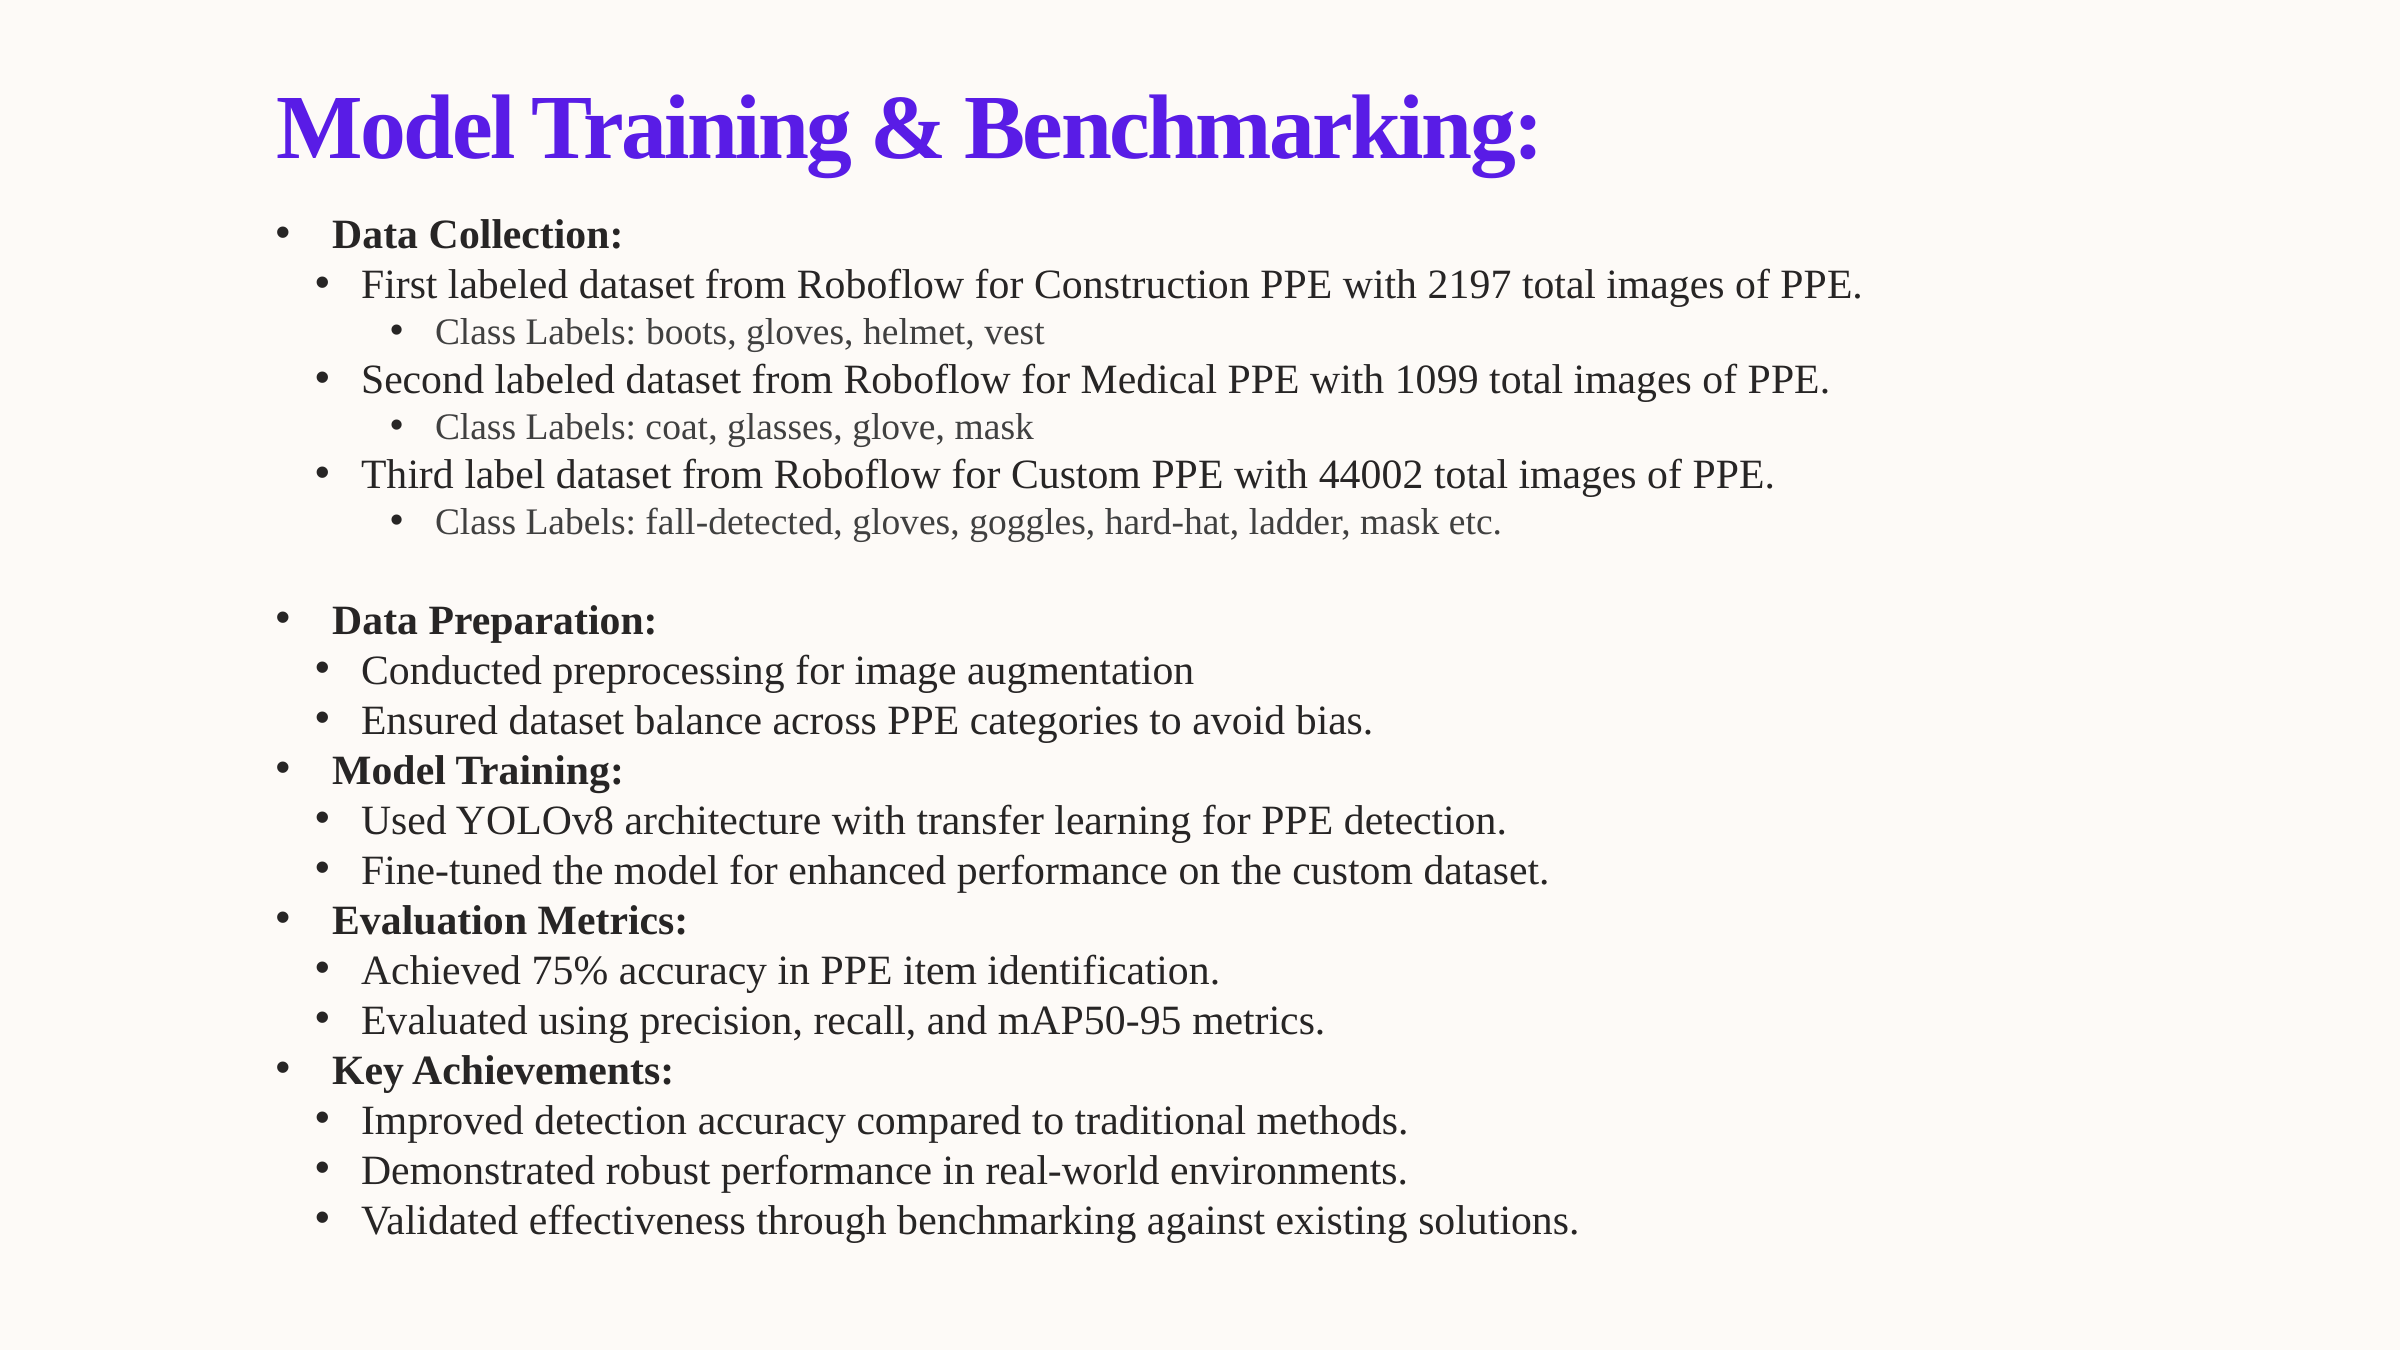

Model Training & Benchmarking:

    Data Collection:
 First labeled dataset from Roboflow for Construction PPE with 2197 total images of PPE.
 Class Labels: boots, gloves, helmet, vest
 Second labeled dataset from Roboflow for Medical PPE with 1099 total images of PPE.
 Class Labels: coat, glasses, glove, mask
 Third label dataset from Roboflow for Custom PPE with 44002 total images of PPE.
 Class Labels: fall-detected, gloves, goggles, hard-hat, ladder, mask etc.

    Data Preparation:
 Conducted preprocessing for image augmentation
 Ensured dataset balance across PPE categories to avoid bias.
    Model Training:
 Used YOLOv8 architecture with transfer learning for PPE detection.
 Fine-tuned the model for enhanced performance on the custom dataset.
    Evaluation Metrics:
 Achieved 75% accuracy in PPE item identification.
 Evaluated using precision, recall, and mAP50-95 metrics.
    Key Achievements:
 Improved detection accuracy compared to traditional methods.
 Demonstrated robust performance in real-world environments.
 Validated effectiveness through benchmarking against existing solutions.